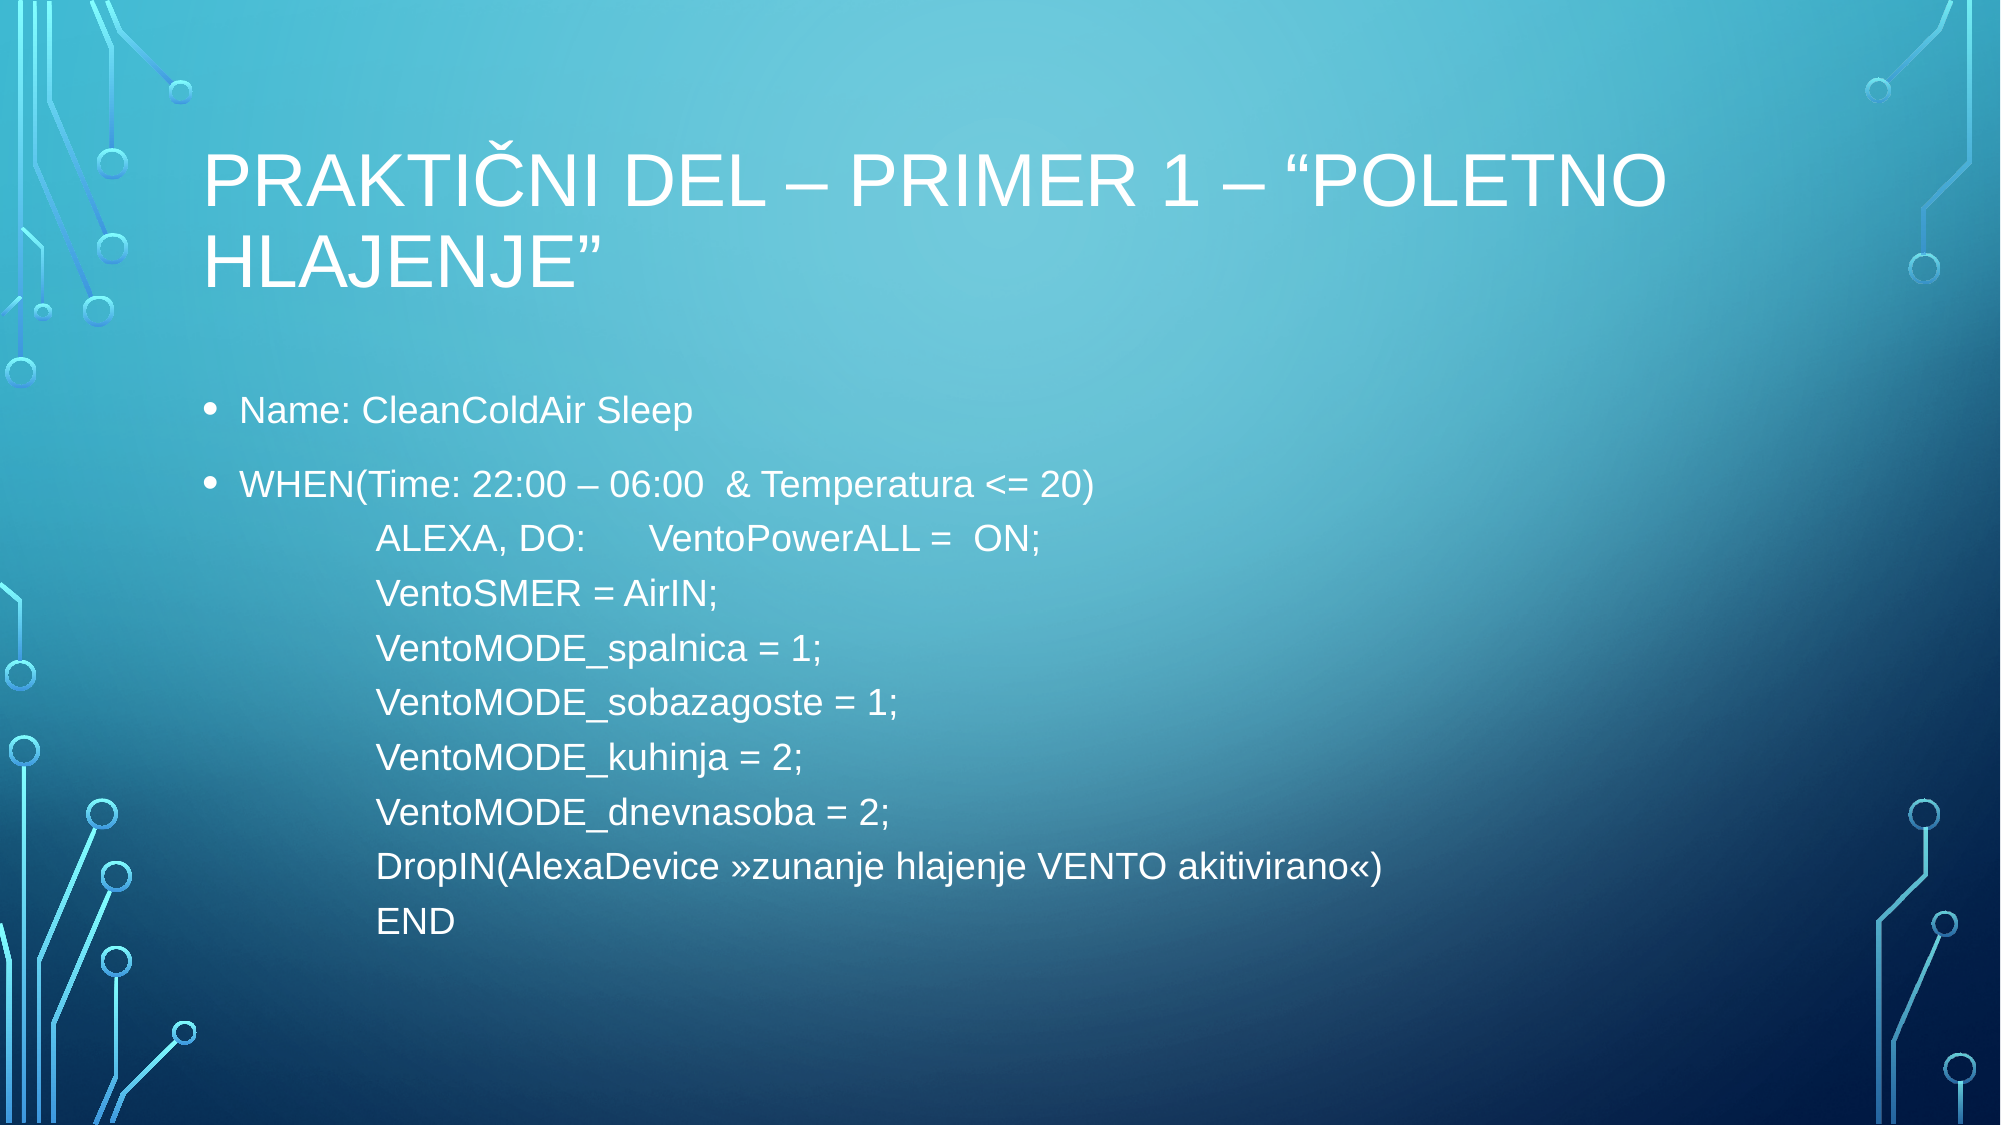

# Praktični del – primer 1 – “poletno hlajenje”
Name: CleanColdAir Sleep
WHEN(Time: 22:00 – 06:00  & Temperatura <= 20)
	ALEXA, DO: 	VentoPowerALL =  ON;
 			VentoSMER = AirIN;
 			VentoMODE_spalnica = 1;
 			VentoMODE_sobazagoste = 1;
 			VentoMODE_kuhinja = 2;
 			VentoMODE_dnevnasoba = 2;
 			DropIN(AlexaDevice »zunanje hlajenje VENTO akitivirano«)
 		END